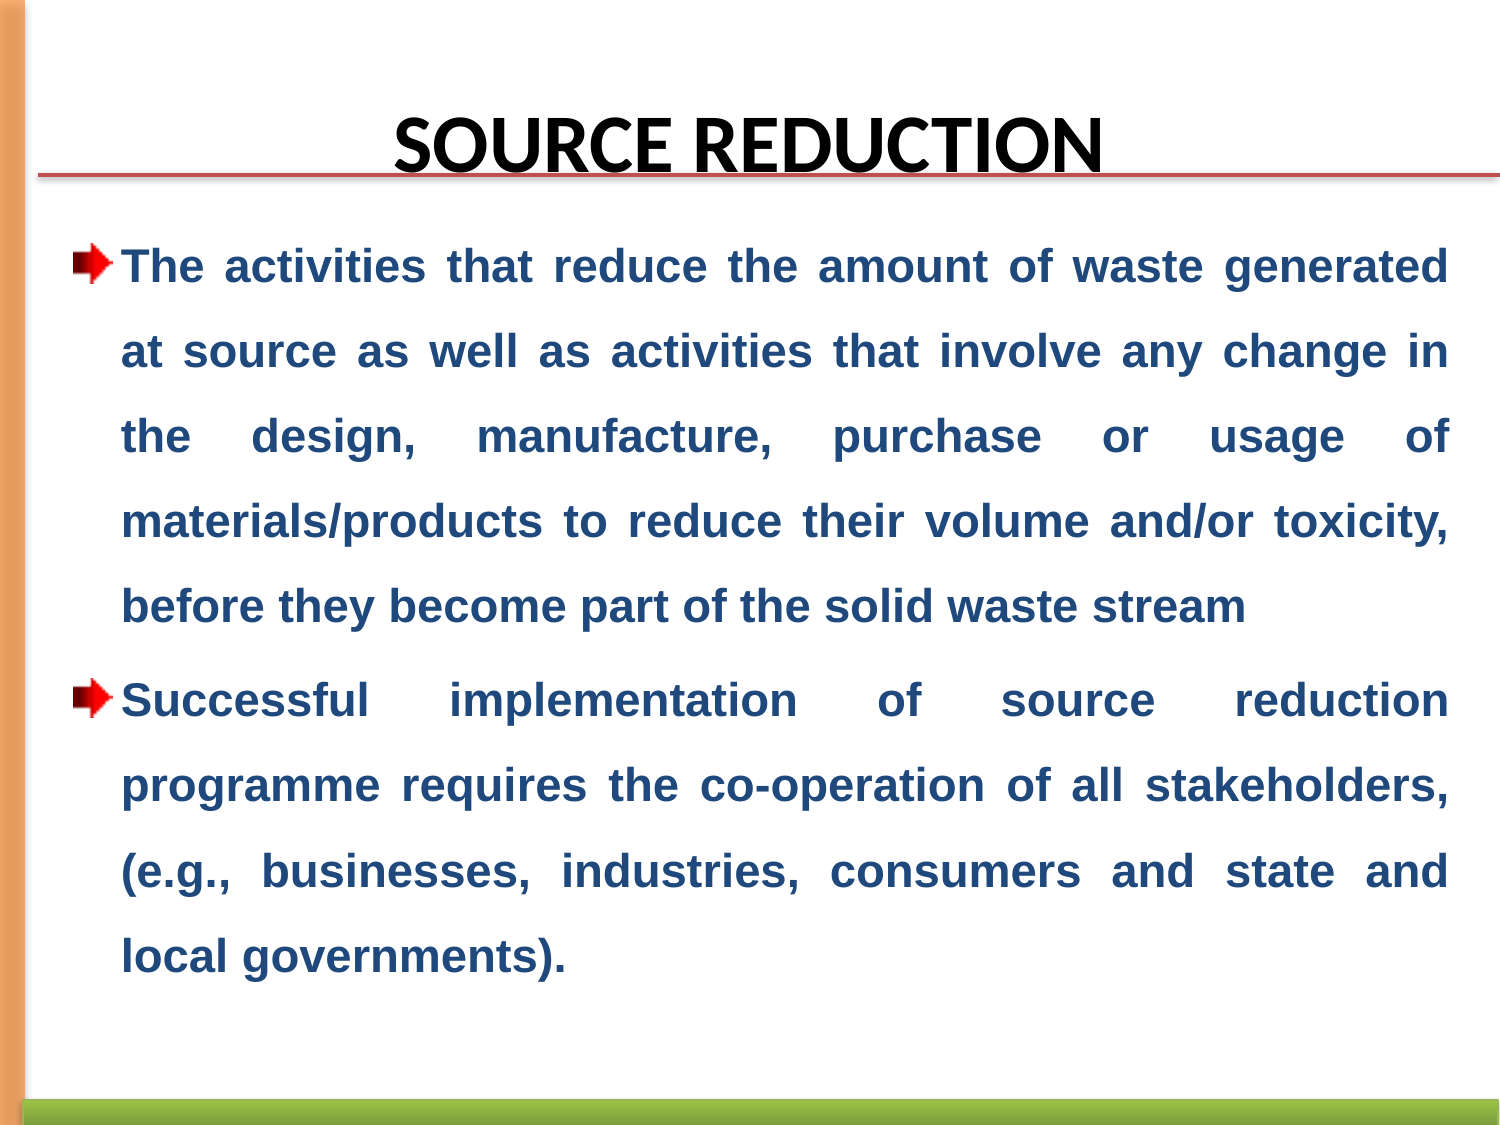

# SOURCE REDUCTION
The activities that reduce the amount of waste generated at source as well as activities that involve any change in the design, manufacture, purchase or usage of materials/products to reduce their volume and/or toxicity, before they become part of the solid waste stream
Successful implementation of source reduction programme requires the co-operation of all stakeholders, (e.g., businesses, industries, consumers and state and local governments).